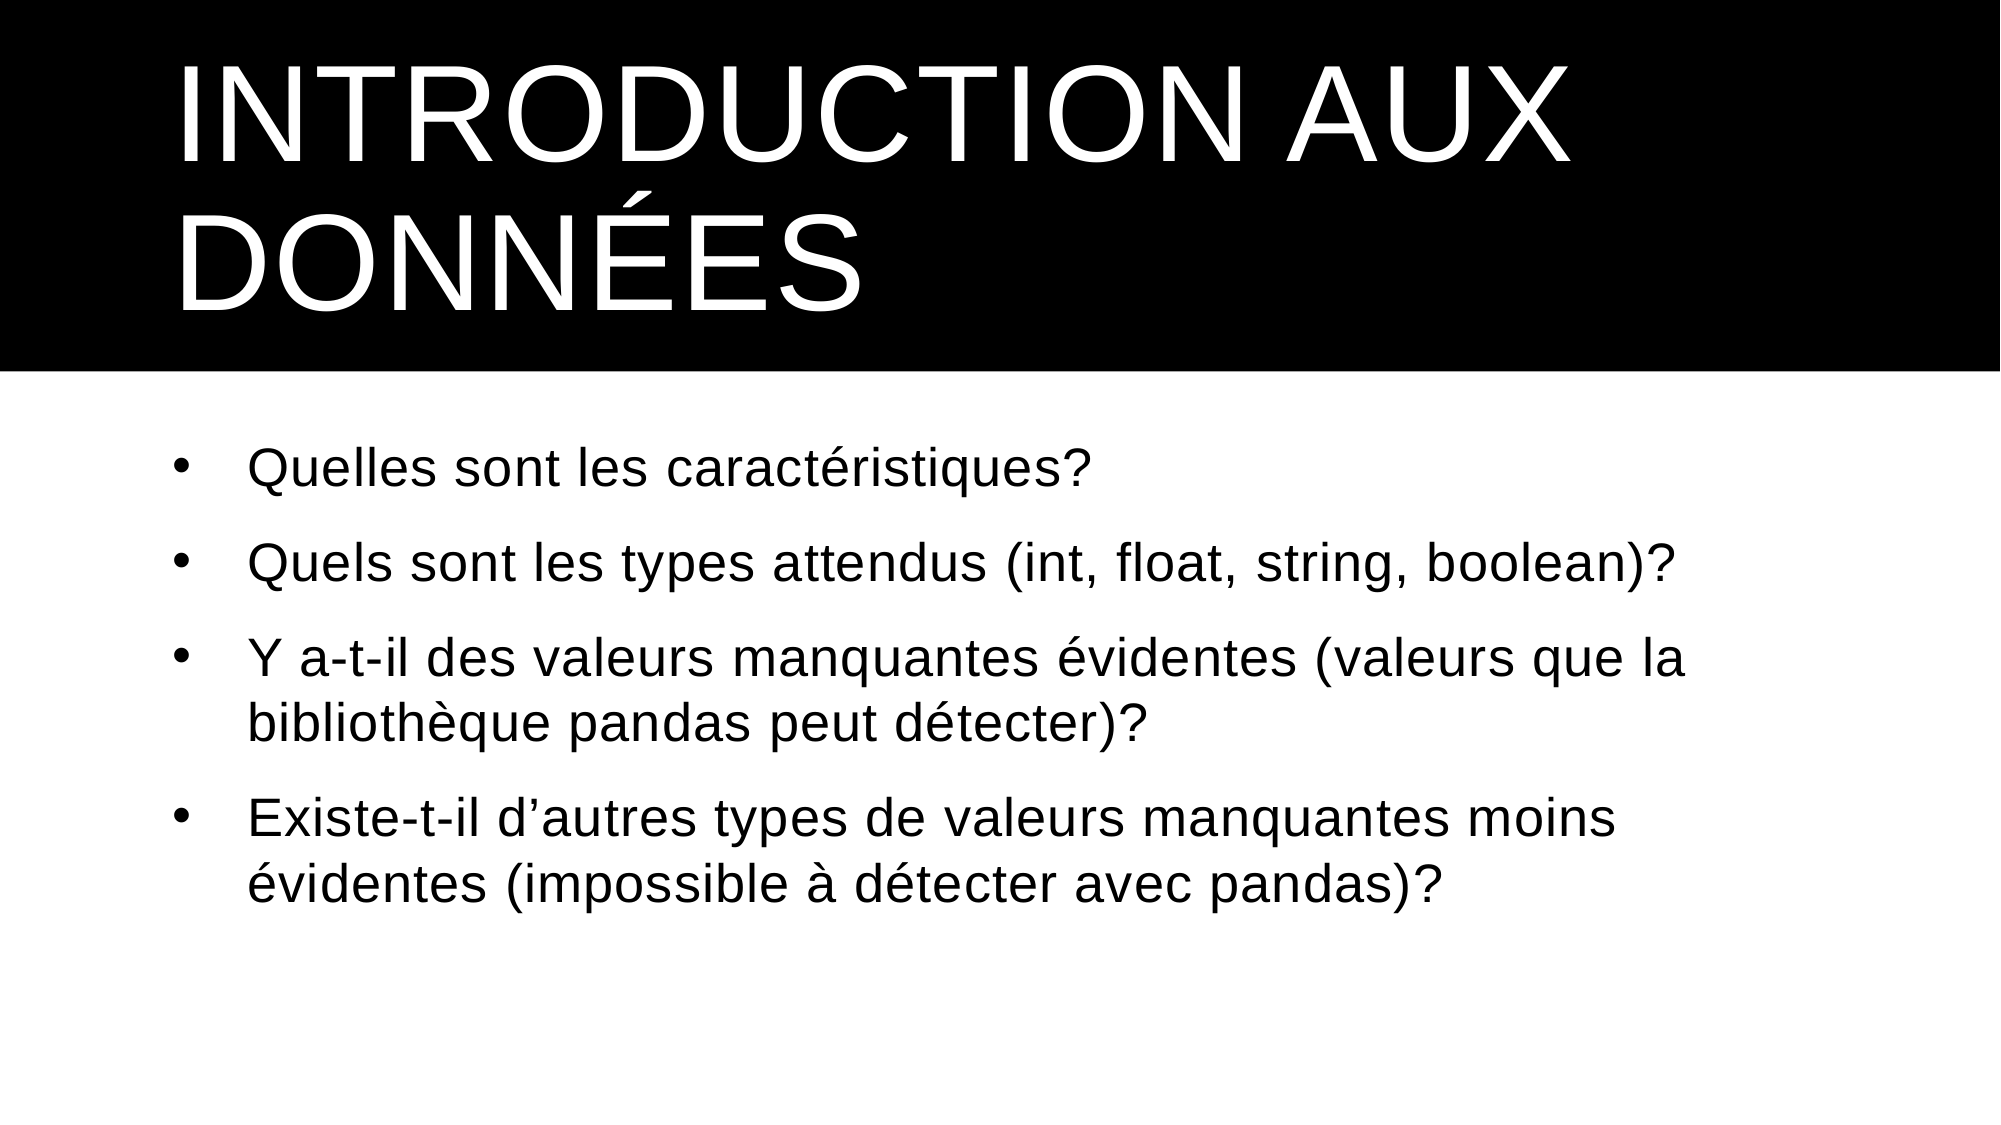

# Introduction aux données
Quelles sont les caractéristiques?
Quels sont les types attendus (int, float, string, boolean)?
Y a-t-il des valeurs manquantes évidentes (valeurs que la bibliothèque pandas peut détecter)?
Existe-t-il d’autres types de valeurs manquantes moins évidentes (impossible à détecter avec pandas)?